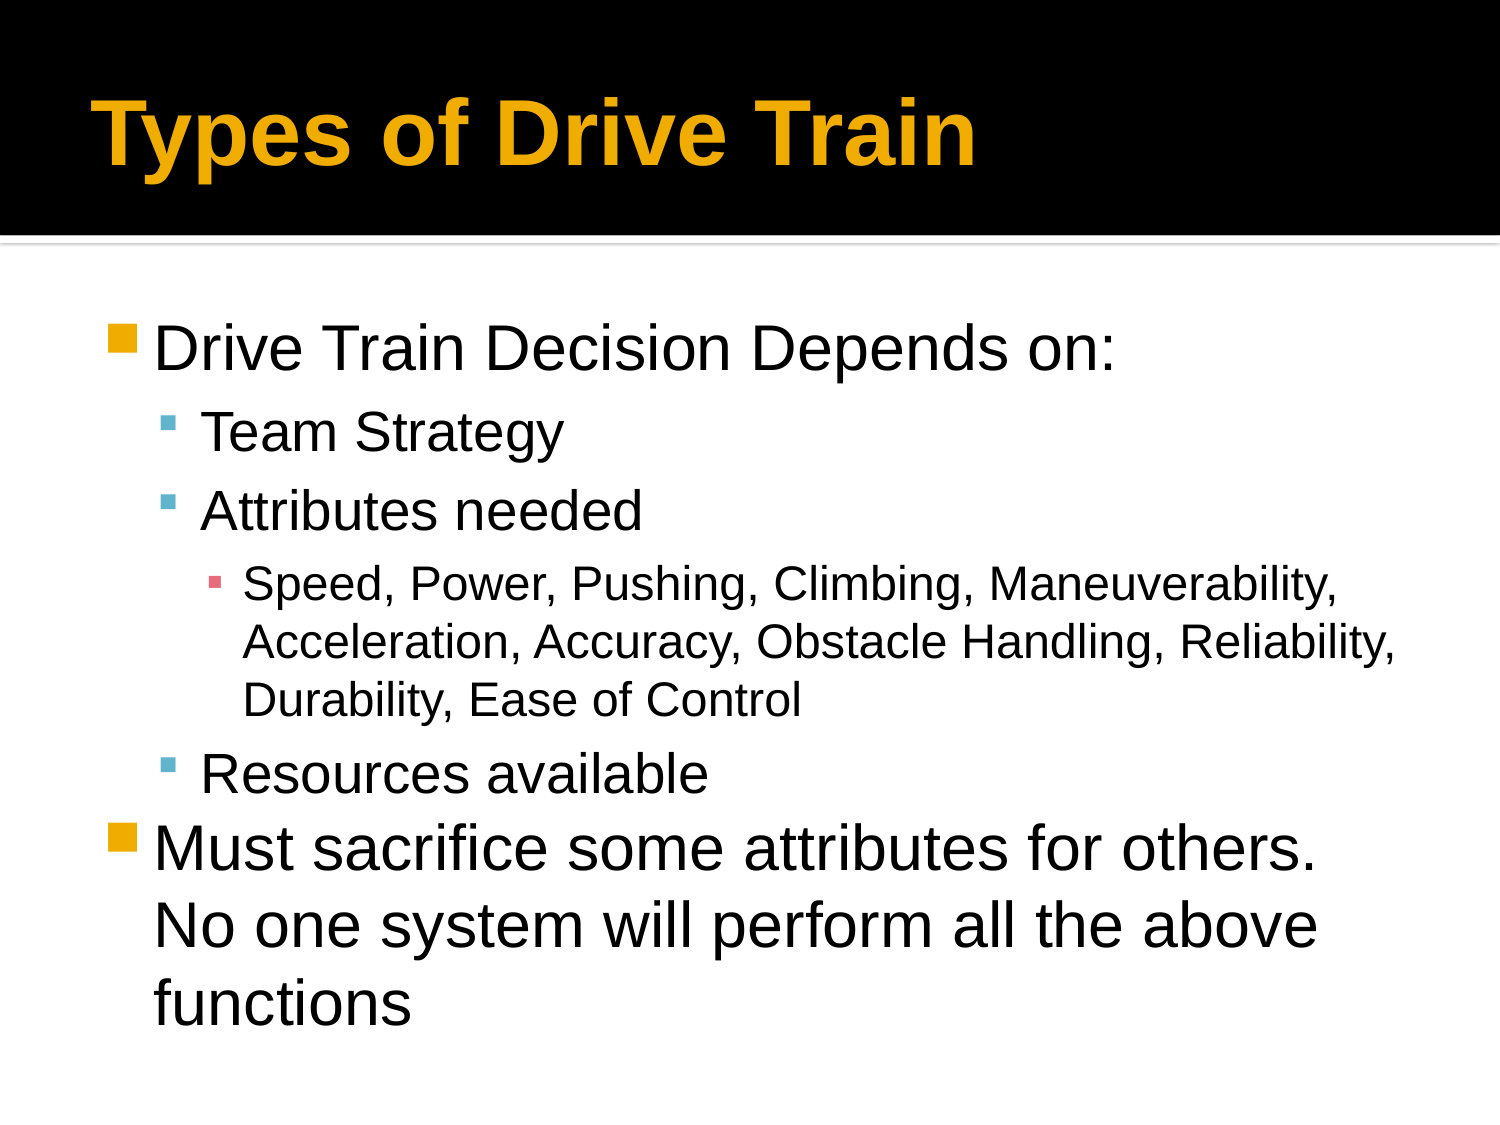

# Types of Drive Train
Drive Train Decision Depends on:
Team Strategy
Attributes needed
Speed, Power, Pushing, Climbing, Maneuverability, Acceleration, Accuracy, Obstacle Handling, Reliability, Durability, Ease of Control
Resources available
Must sacrifice some attributes for others. No one system will perform all the above functions